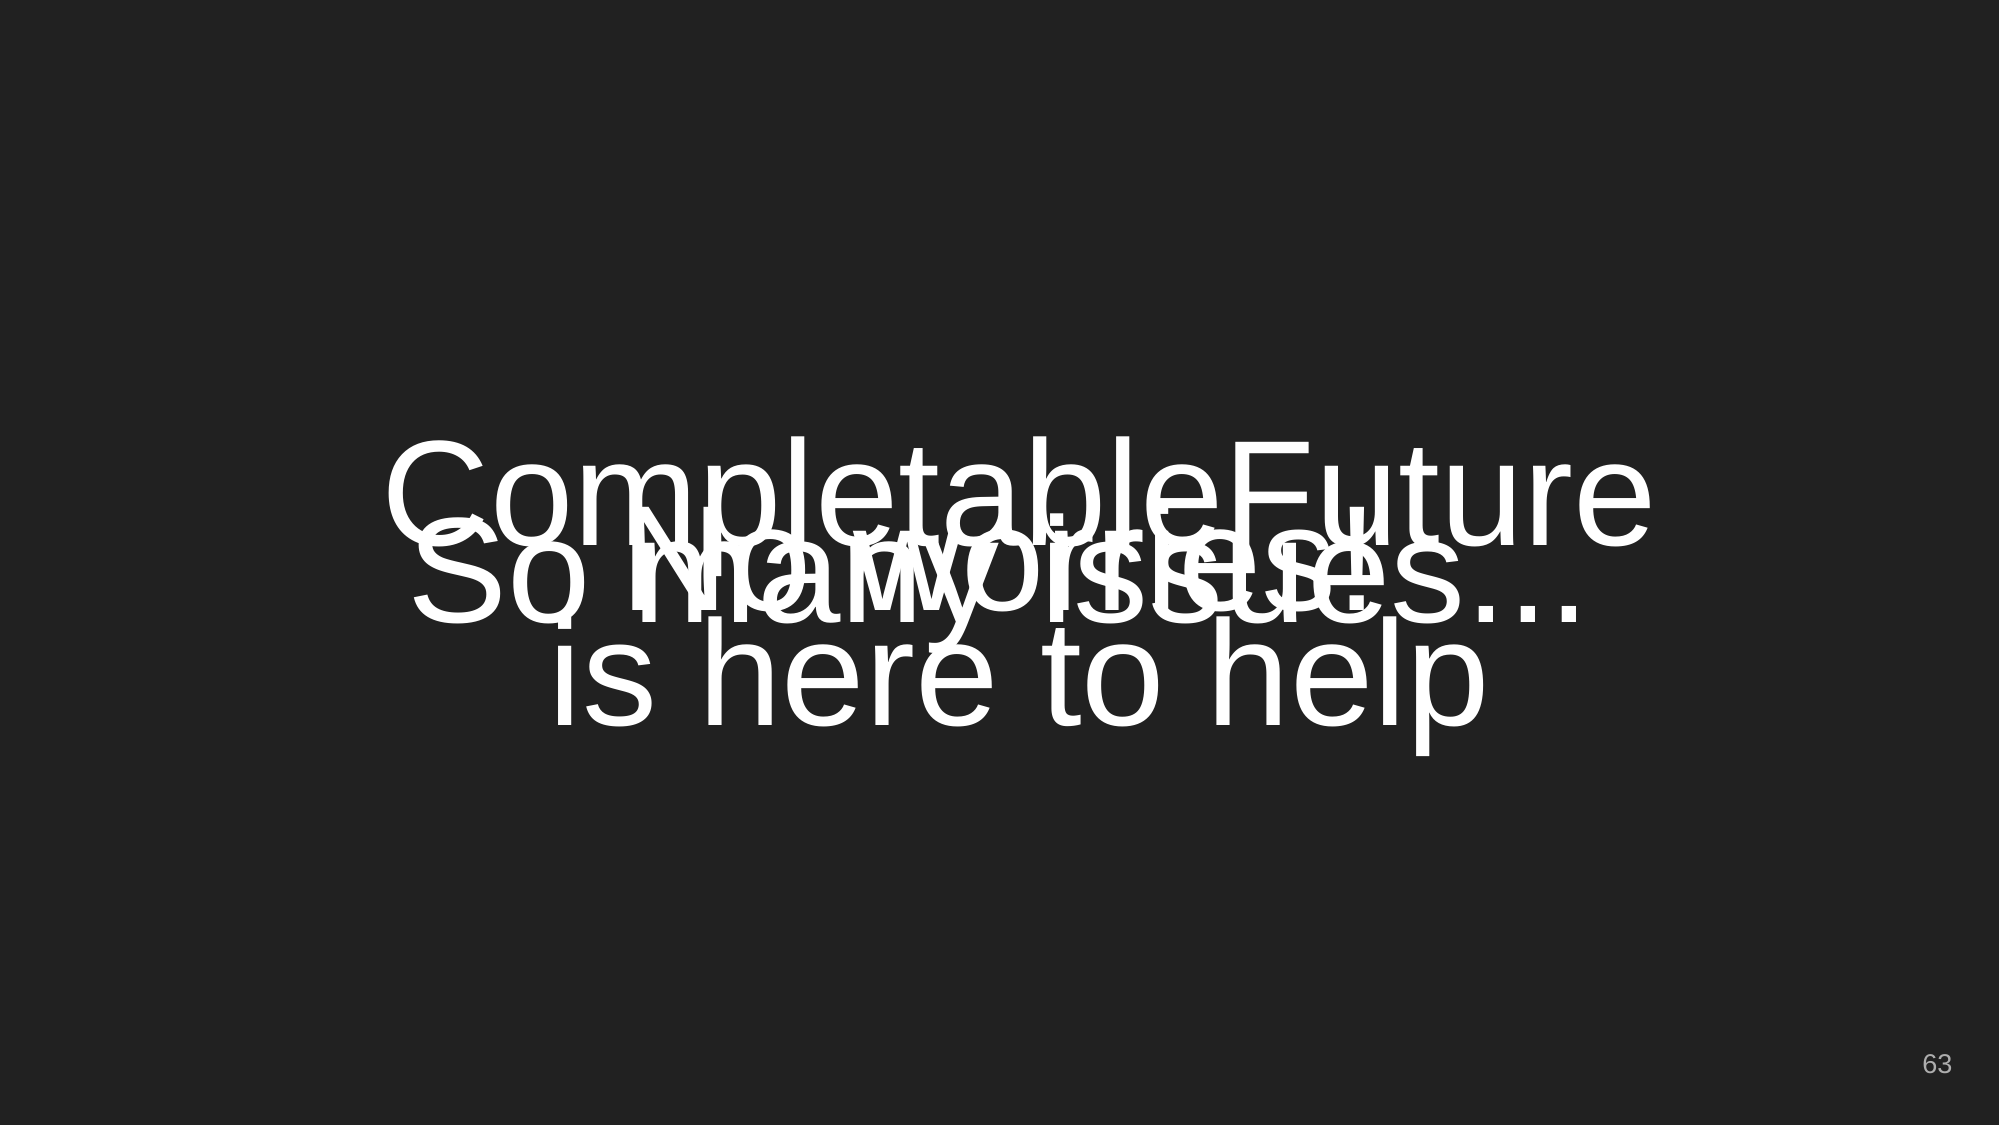

No worries!
# So many issues...
CompletableFuture
is here to help
63